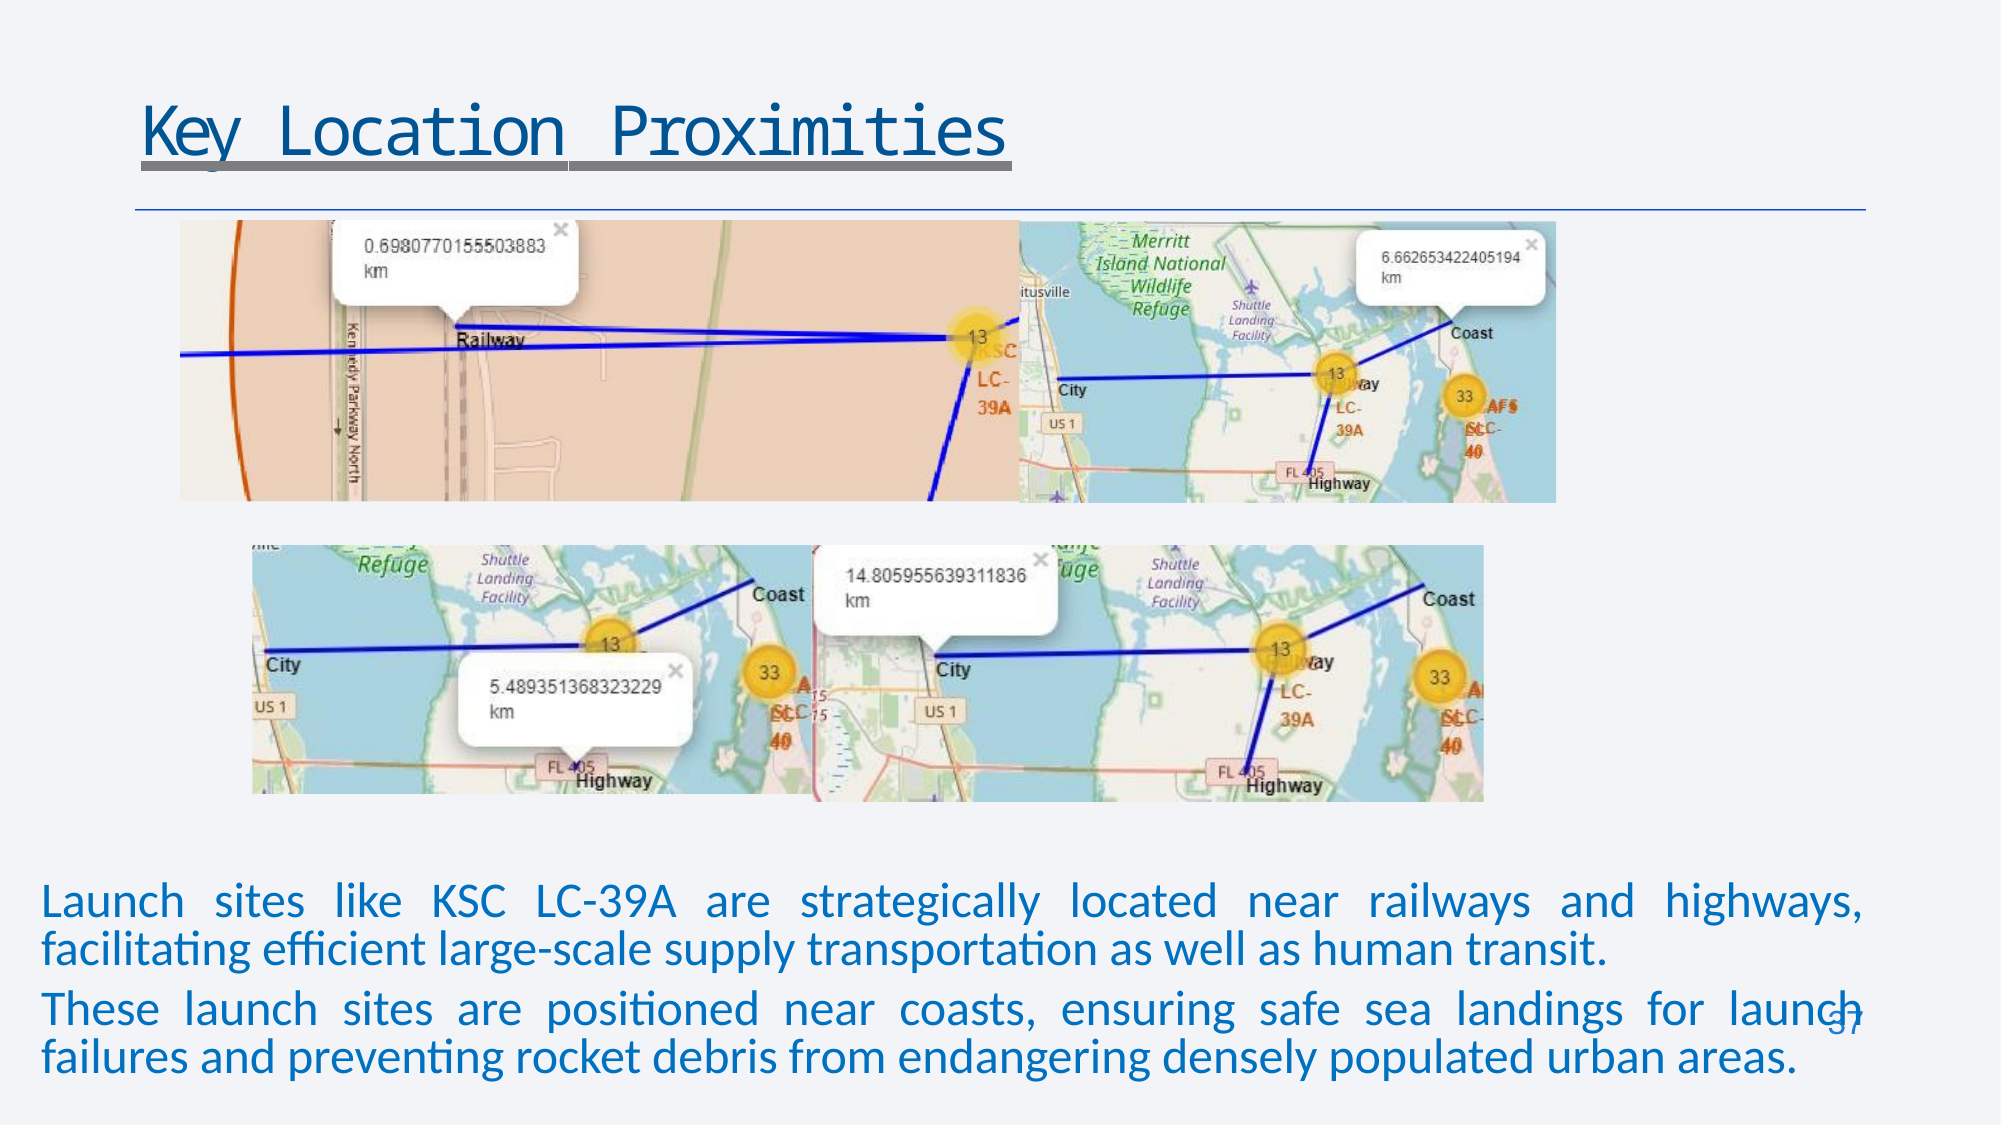

Key Location Proximities

Launch sites like KSC LC-39A are strategically located near railways and highways, facilitating efficient large-scale supply transportation as well as human transit.
These launch sites are positioned near coasts, ensuring safe sea landings for launch failures and preventing rocket debris from endangering densely populated urban areas.

37